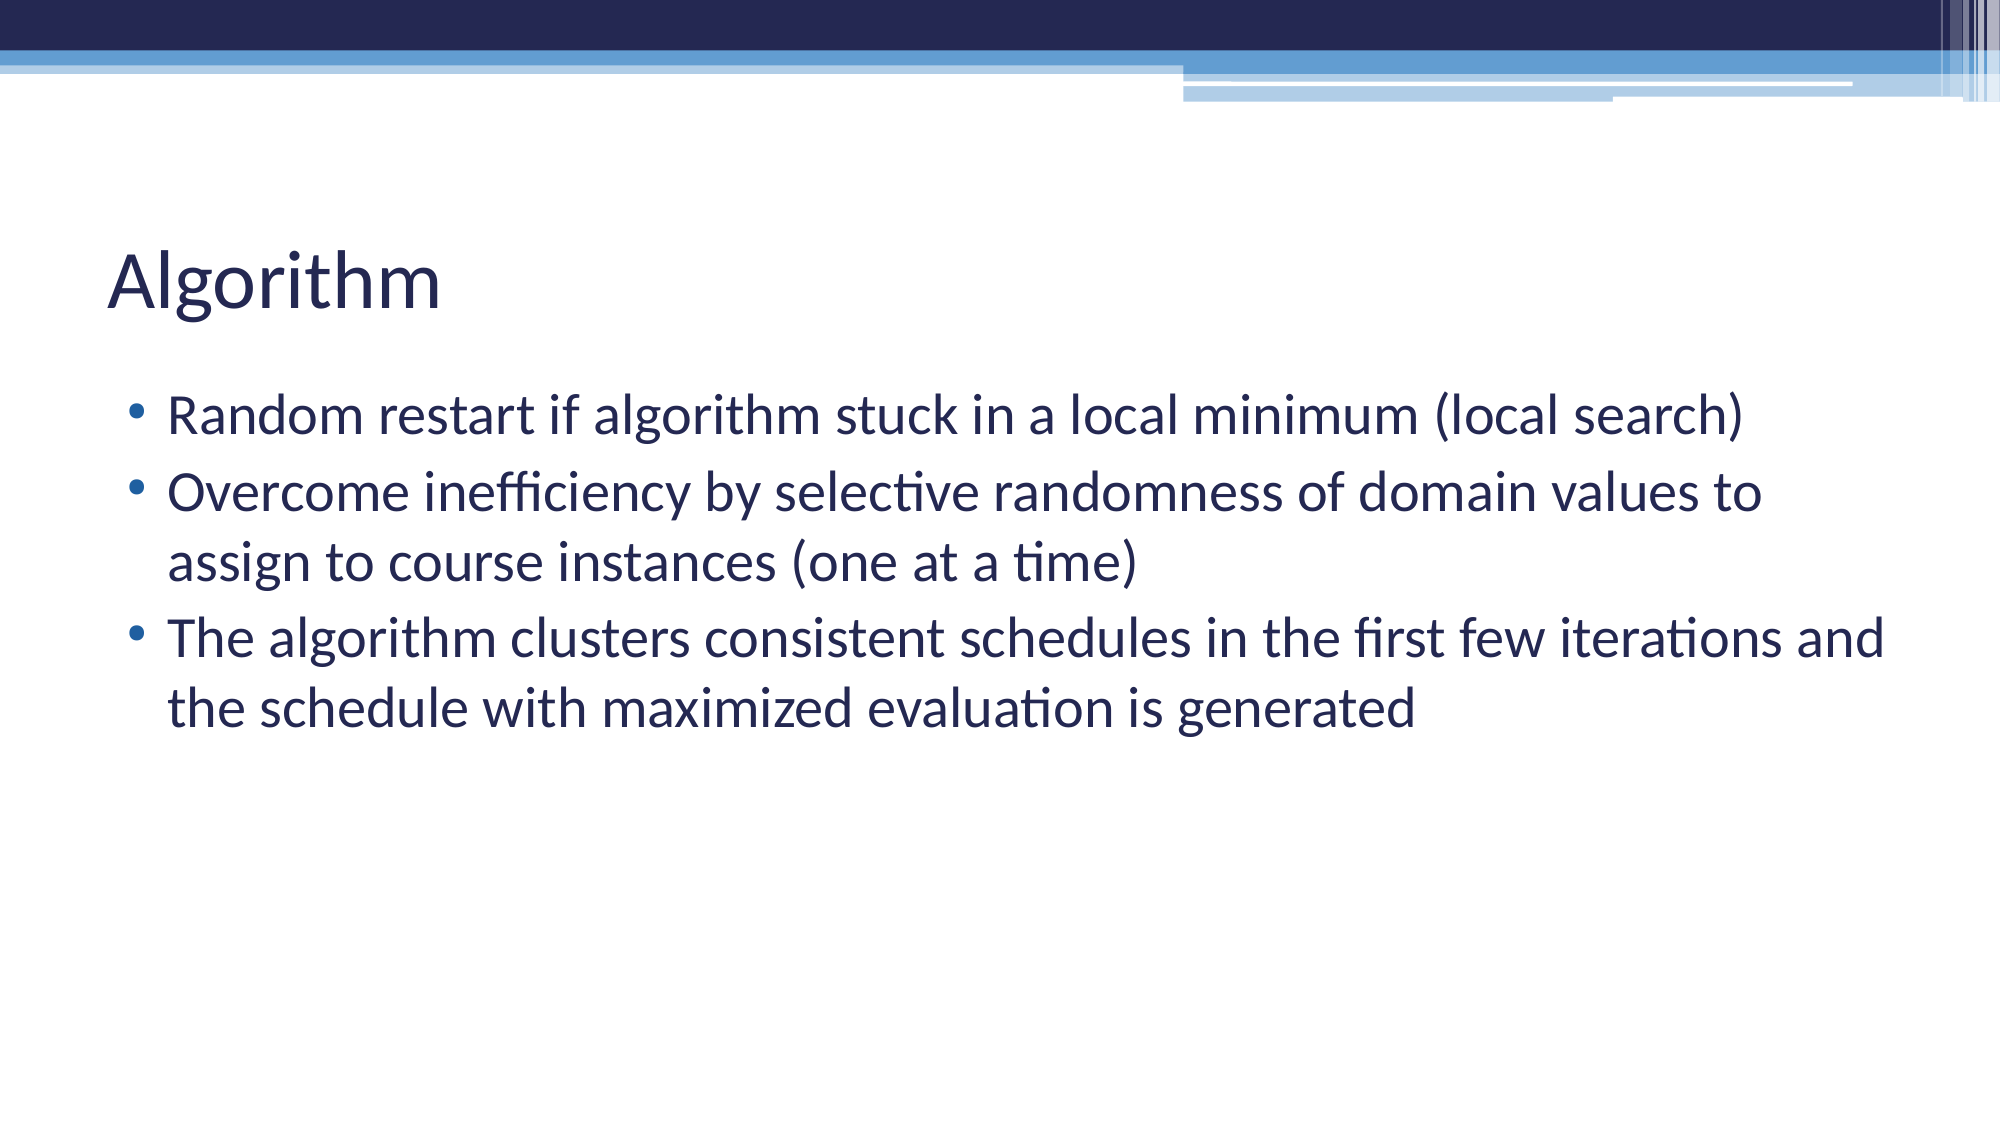

# Algorithm
Random restart if algorithm stuck in a local minimum (local search)
Overcome inefficiency by selective randomness of domain values to assign to course instances (one at a time)
The algorithm clusters consistent schedules in the first few iterations and the schedule with maximized evaluation is generated